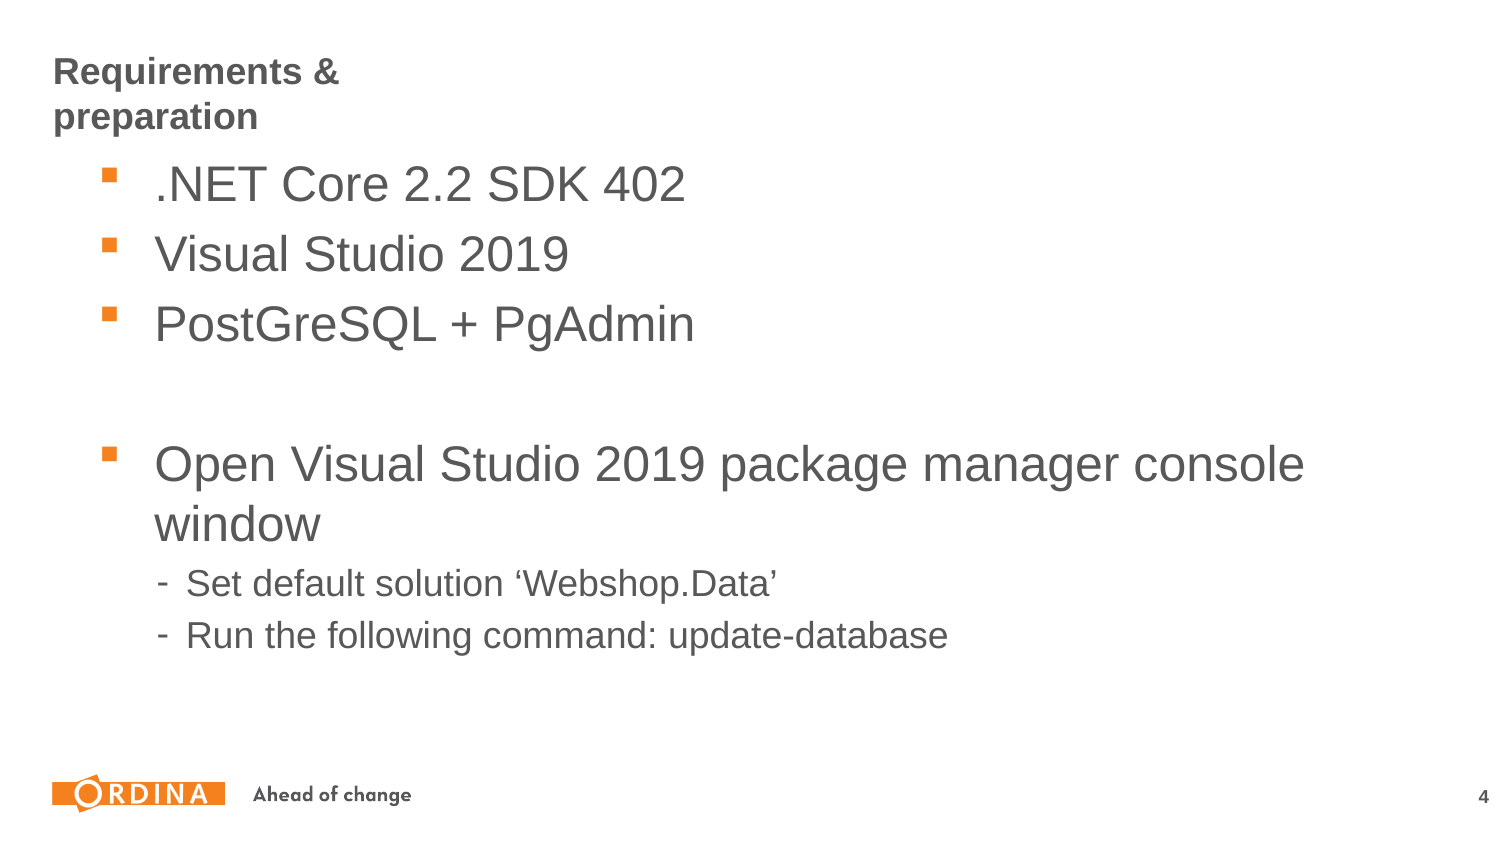

# Requirements & preparation
.NET Core 2.2 SDK 402
Visual Studio 2019
PostGreSQL + PgAdmin

Open Visual Studio 2019 package manager console window
Set default solution ‘Webshop.Data’
Run the following command: update-database